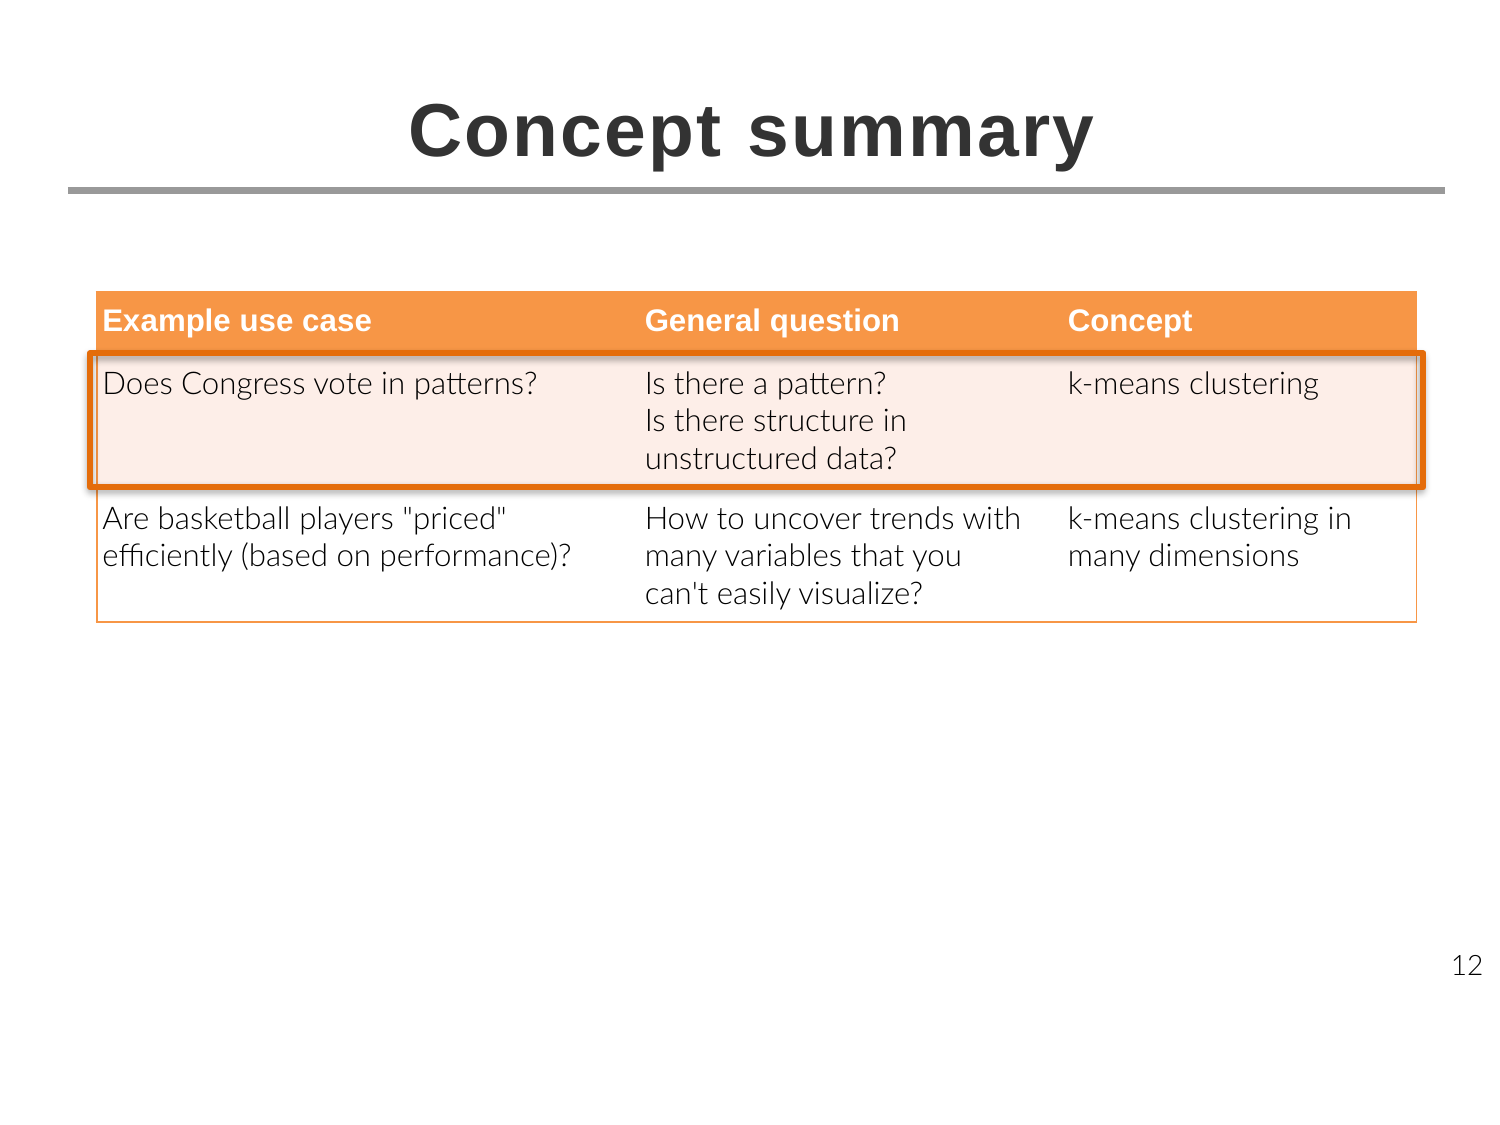

# Concept summary
| Example use case | General question | Concept |
| --- | --- | --- |
| Does Congress vote in patterns? | Is there a pattern? Is there structure in unstructured data? | k-means clustering |
| Are basketball players "priced" efficiently (based on performance)? | How to uncover trends with many variables that you can't easily visualize? | k-means clustering in many dimensions |

12